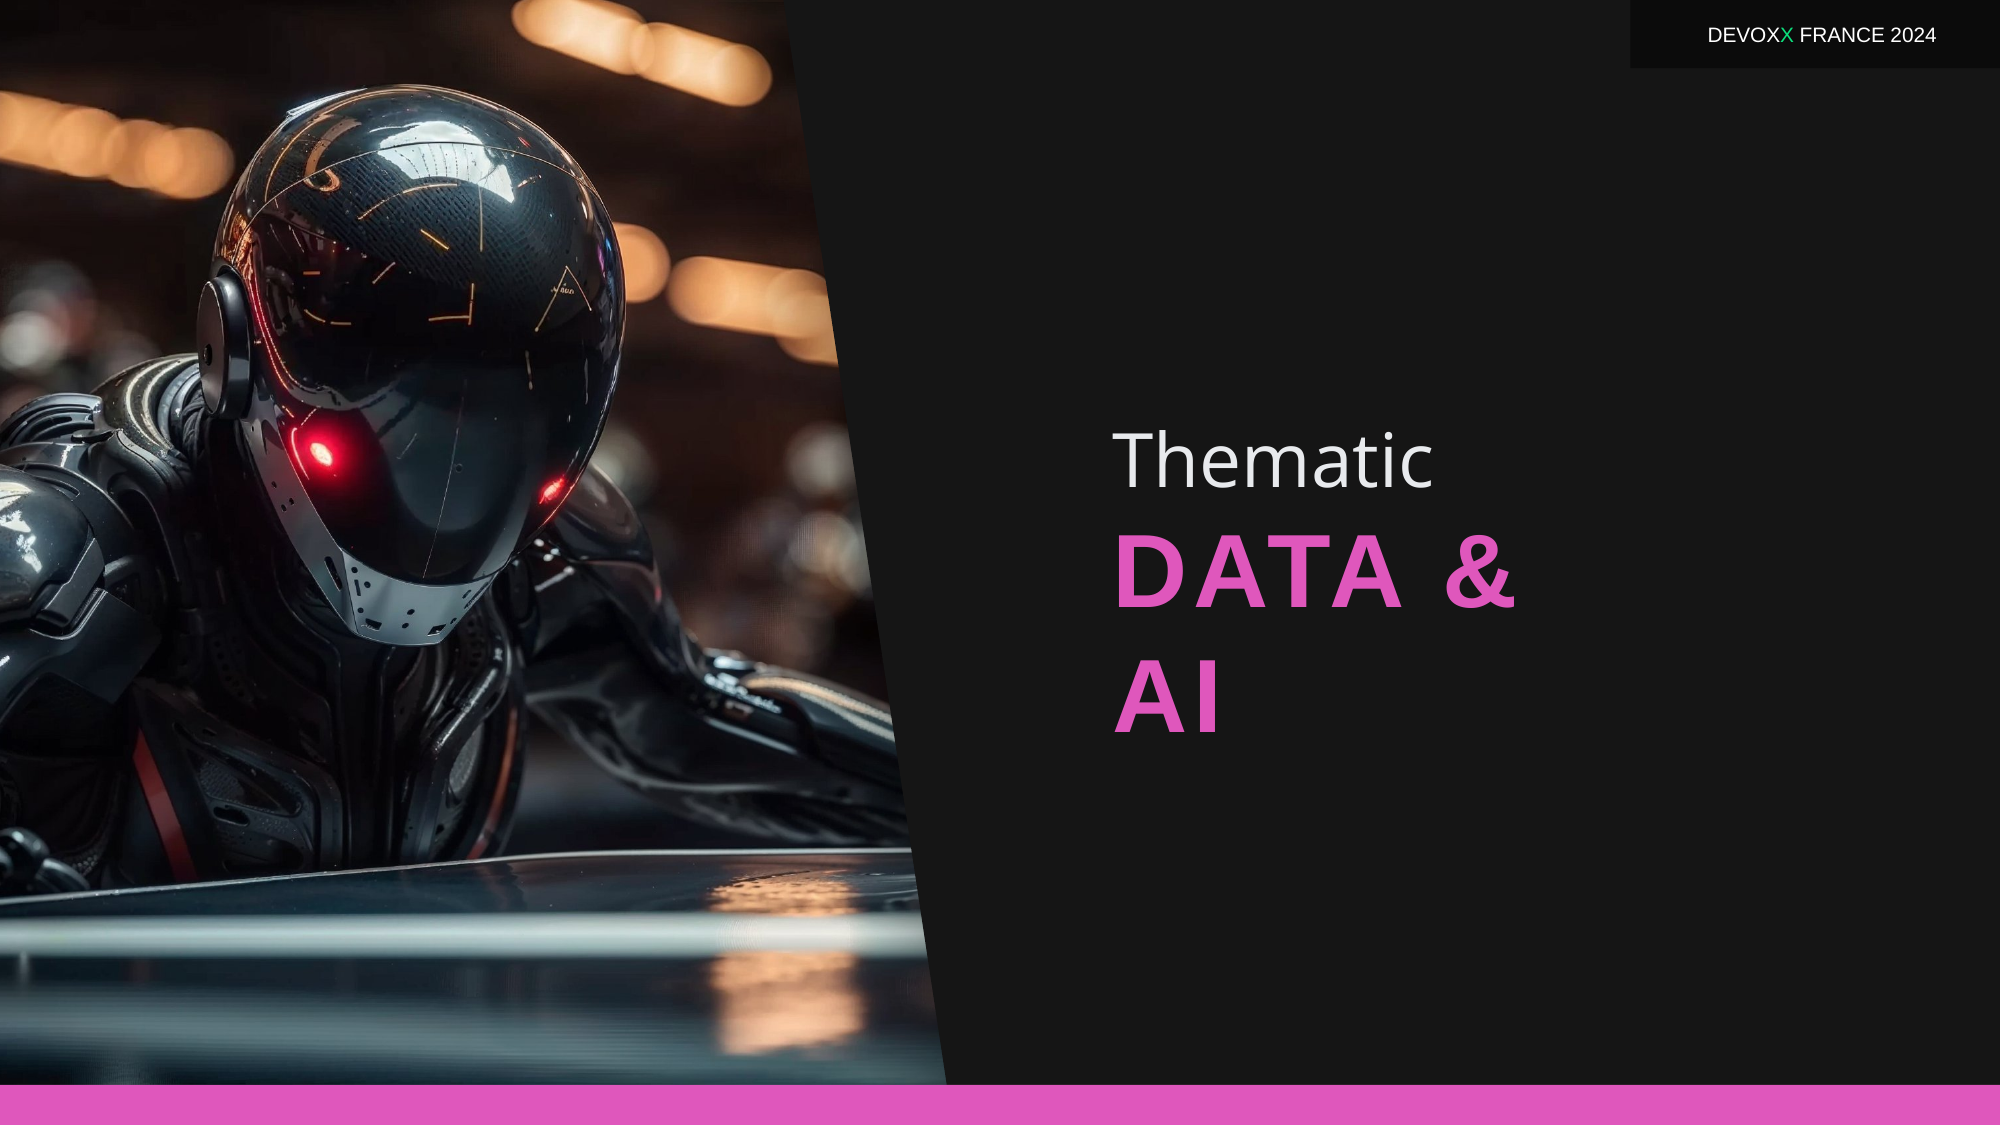

DEVOXX FRANCE 2024
Thematic
DATA &
AI